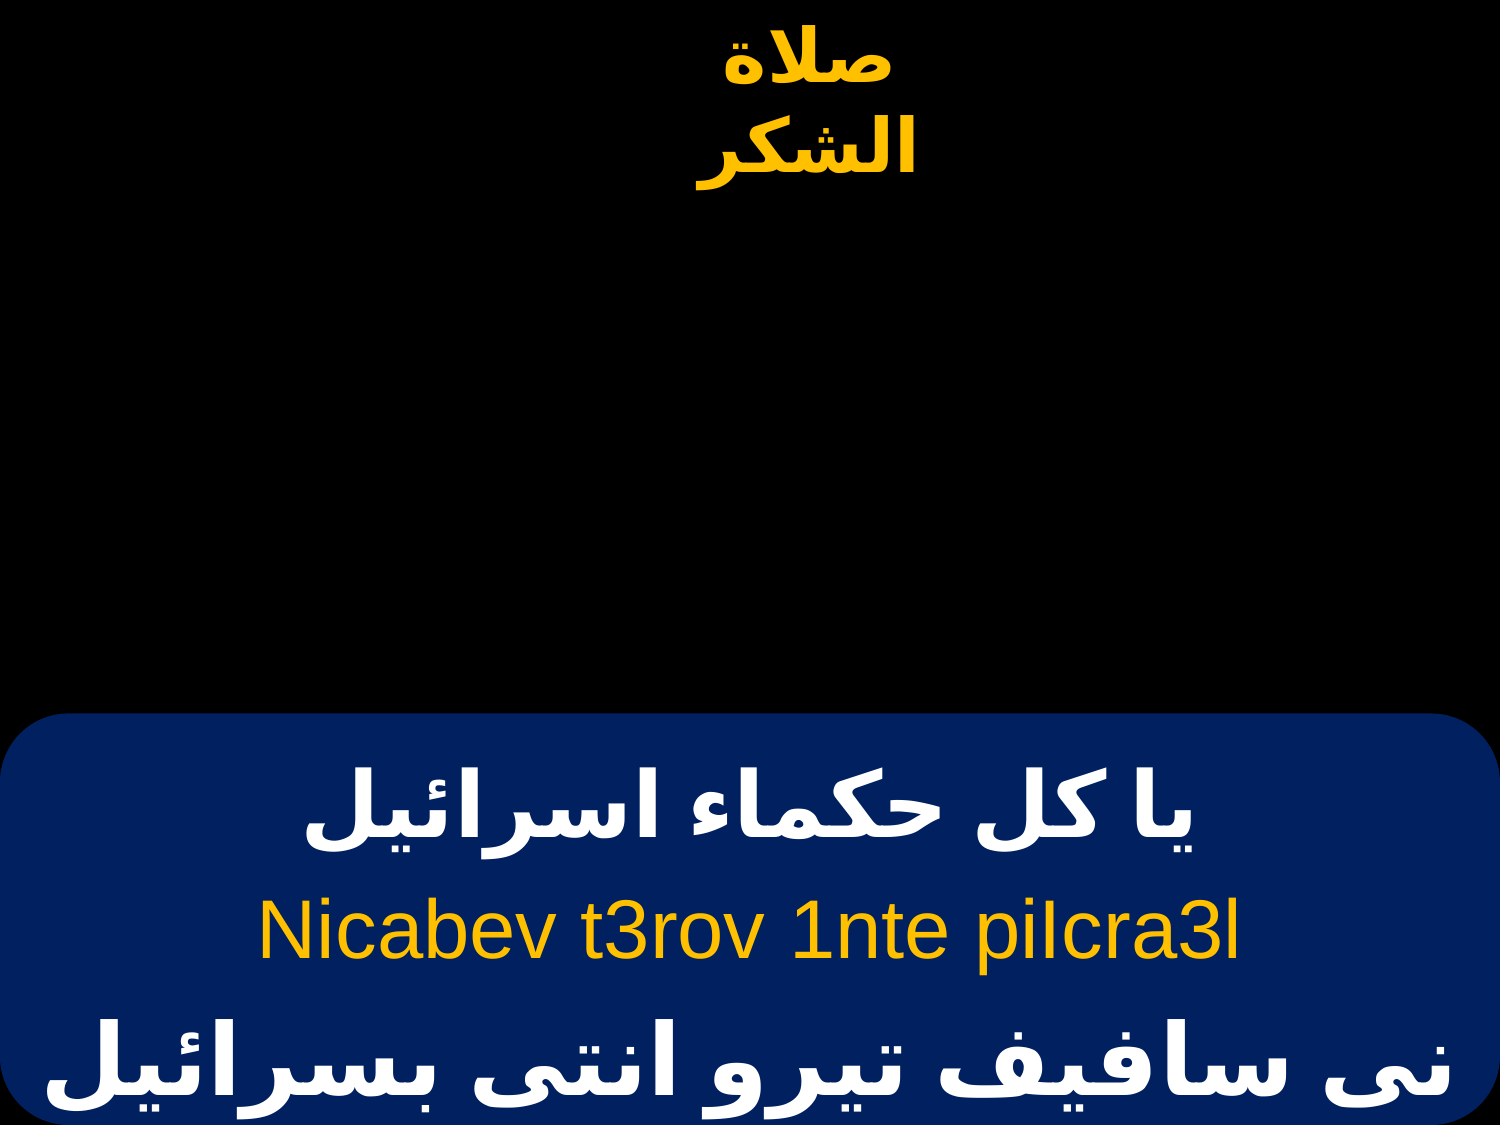

# يا كل حكماء اسرائيل
Nicabev t3rov 1nte piIcra3l
نى سافيف تيرو انتى بسرائيل